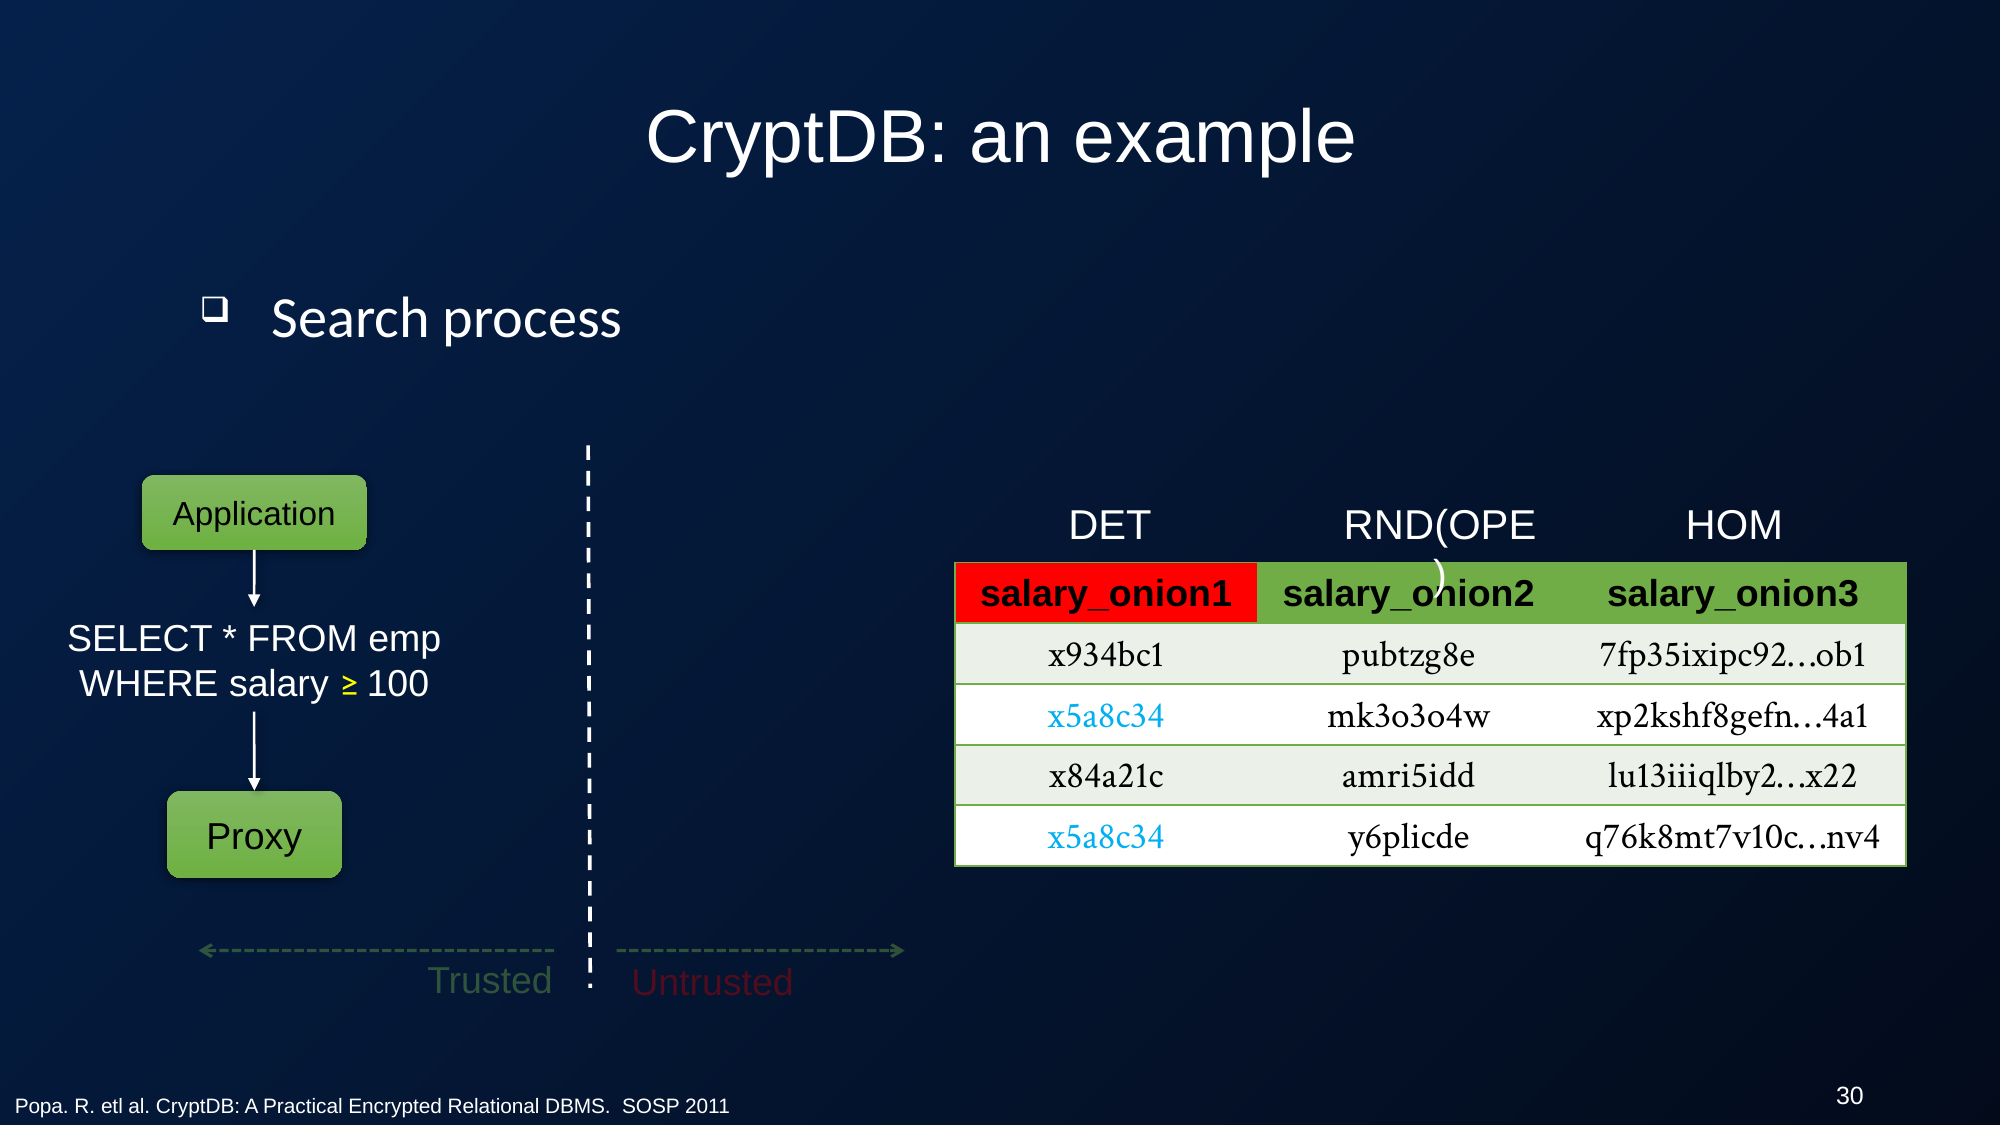

CryptDB: an example
Search process
Application
DET
RND(OPE)
HOM
| salary\_onion1 | salary\_onion2 | salary\_onion3 |
| --- | --- | --- |
| x934bc1 | pubtzg8e | 7fp35ixipc92…ob1 |
| x5a8c34 | mk3o3o4w | xp2kshf8gefn…4a1 |
| x84a21c | amri5idd | lu13iiiqlby2…x22 |
| x5a8c34 | y6plicde | q76k8mt7v10c…nv4 |
SELECT * FROM emp WHERE salary ≥ 100
Proxy
Trusted
Untrusted
30
Popa. R. etl al. CryptDB: A Practical Encrypted Relational DBMS.  SOSP 2011